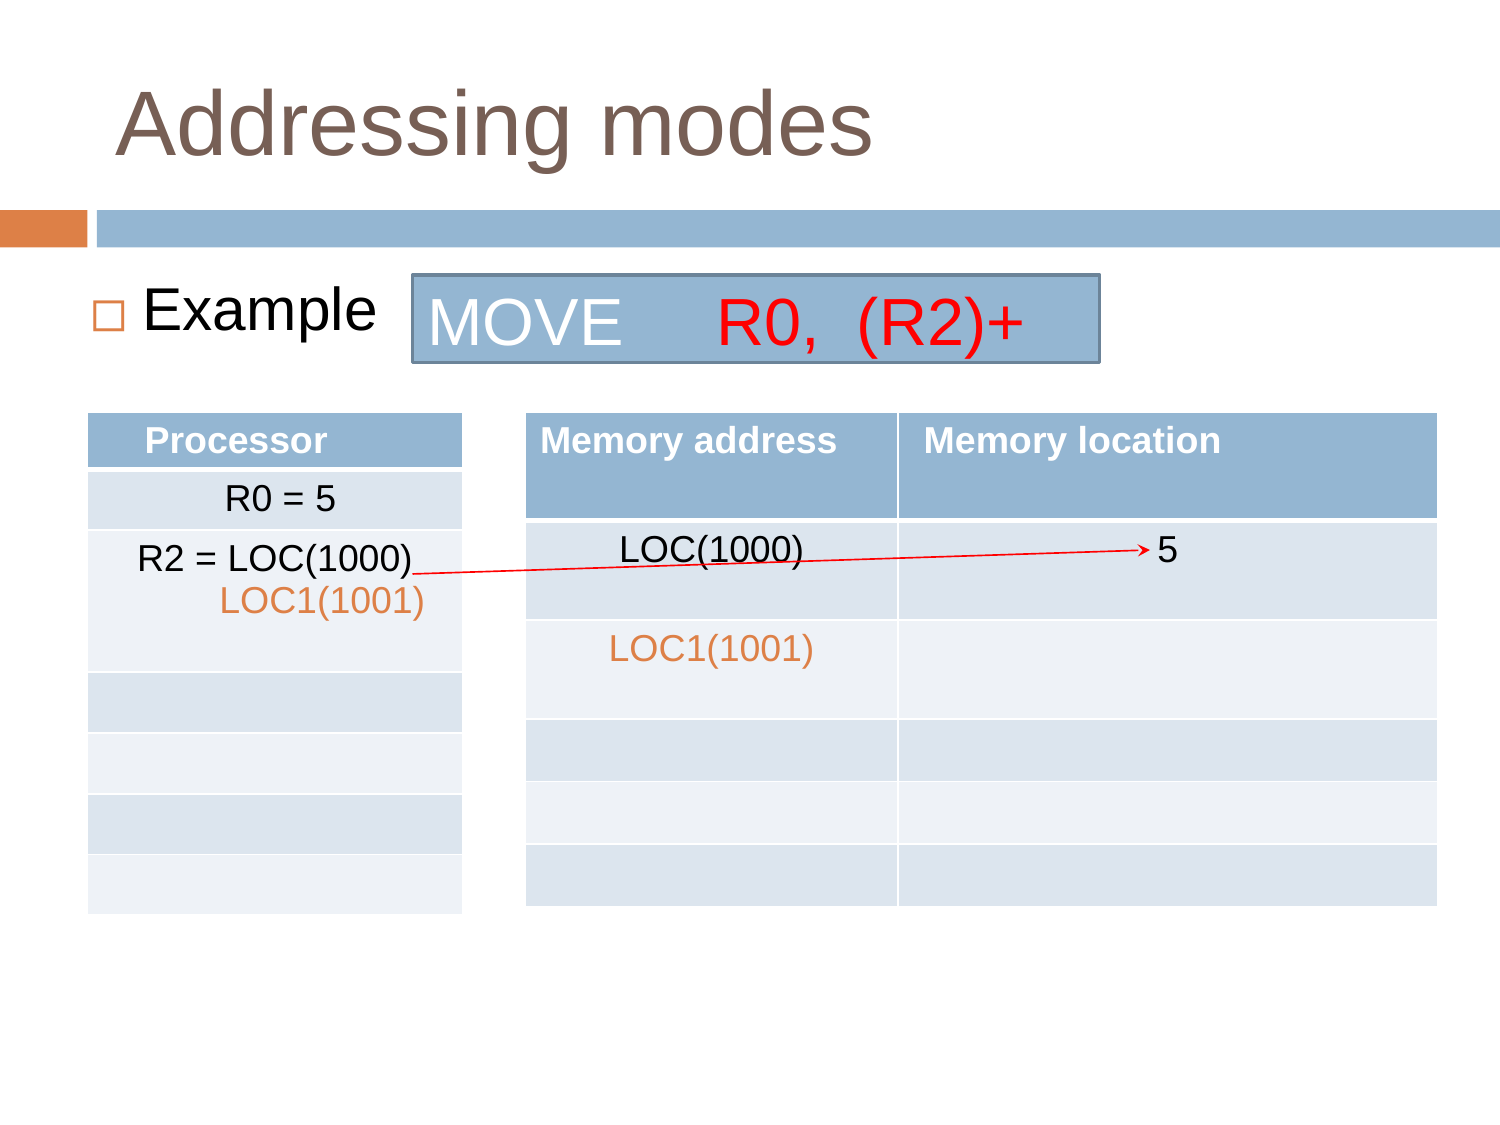

# Addressing modes

Example
MOVE     R0,  (R2)+
| Processor |
| --- |
| R0 = 5 |
| R2 = LOC(1000) LOC1(1001) |
|  |
|  |
|  |
|  |
| Memory address | Memory location |
| --- | --- |
| LOC(1000) | 5 |
| LOC1(1001) |  |
|  |  |
|  |  |
|  |  |